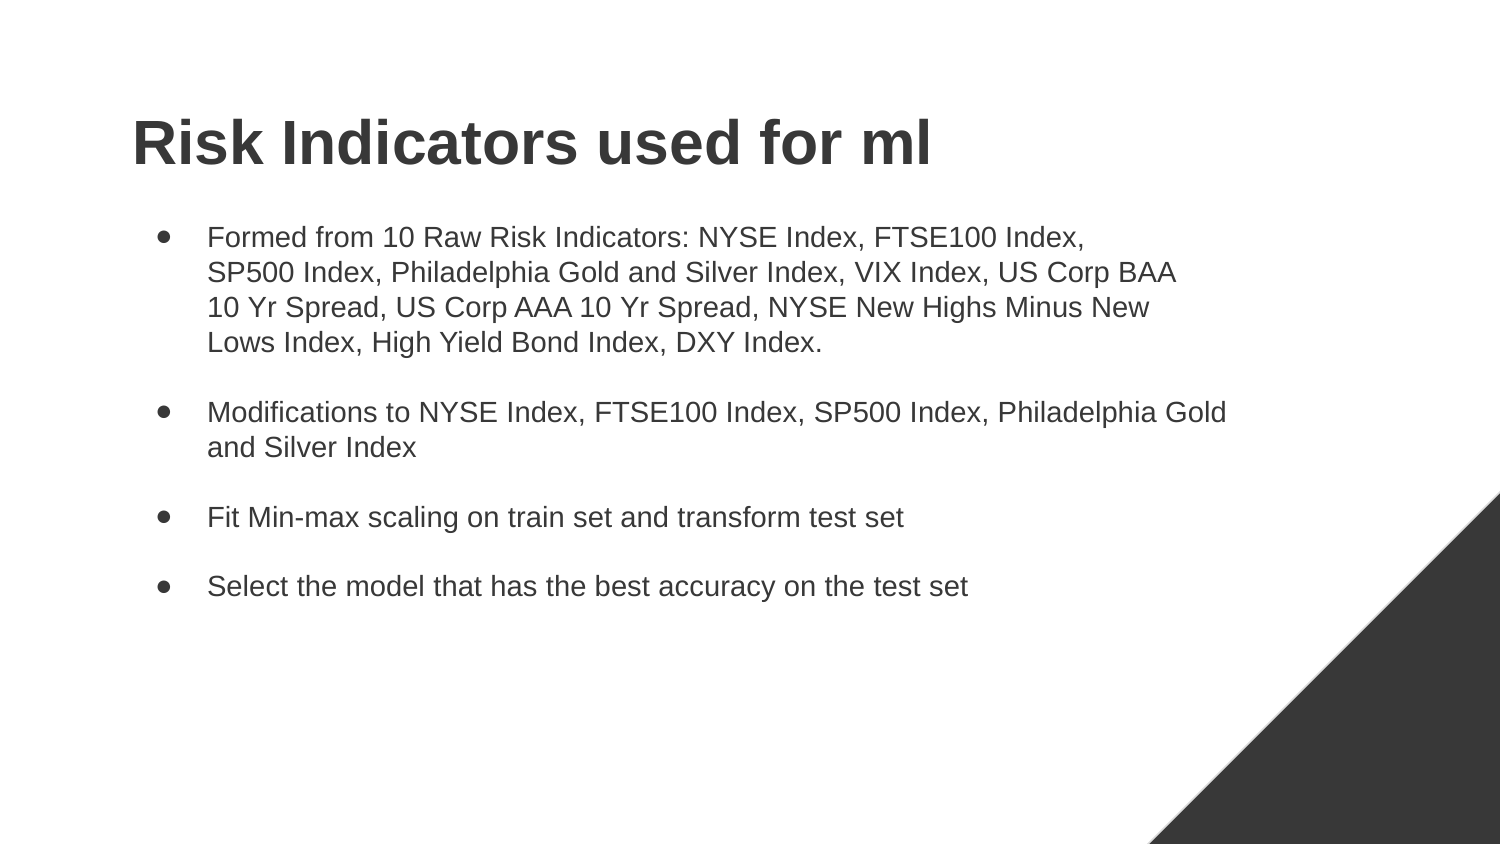

# Risk Indicators used for ml
Formed from 10 Raw Risk Indicators: NYSE Index, FTSE100 Index, SP500 Index, Philadelphia Gold and Silver Index, VIX Index, US Corp BAA 10 Yr Spread, US Corp AAA 10 Yr Spread, NYSE New Highs Minus New Lows Index, High Yield Bond Index, DXY Index.

Modifications to NYSE Index, FTSE100 Index, SP500 Index, Philadelphia Gold and Silver Index

Fit Min-max scaling on train set and transform test set

Select the model that has the best accuracy on the test set